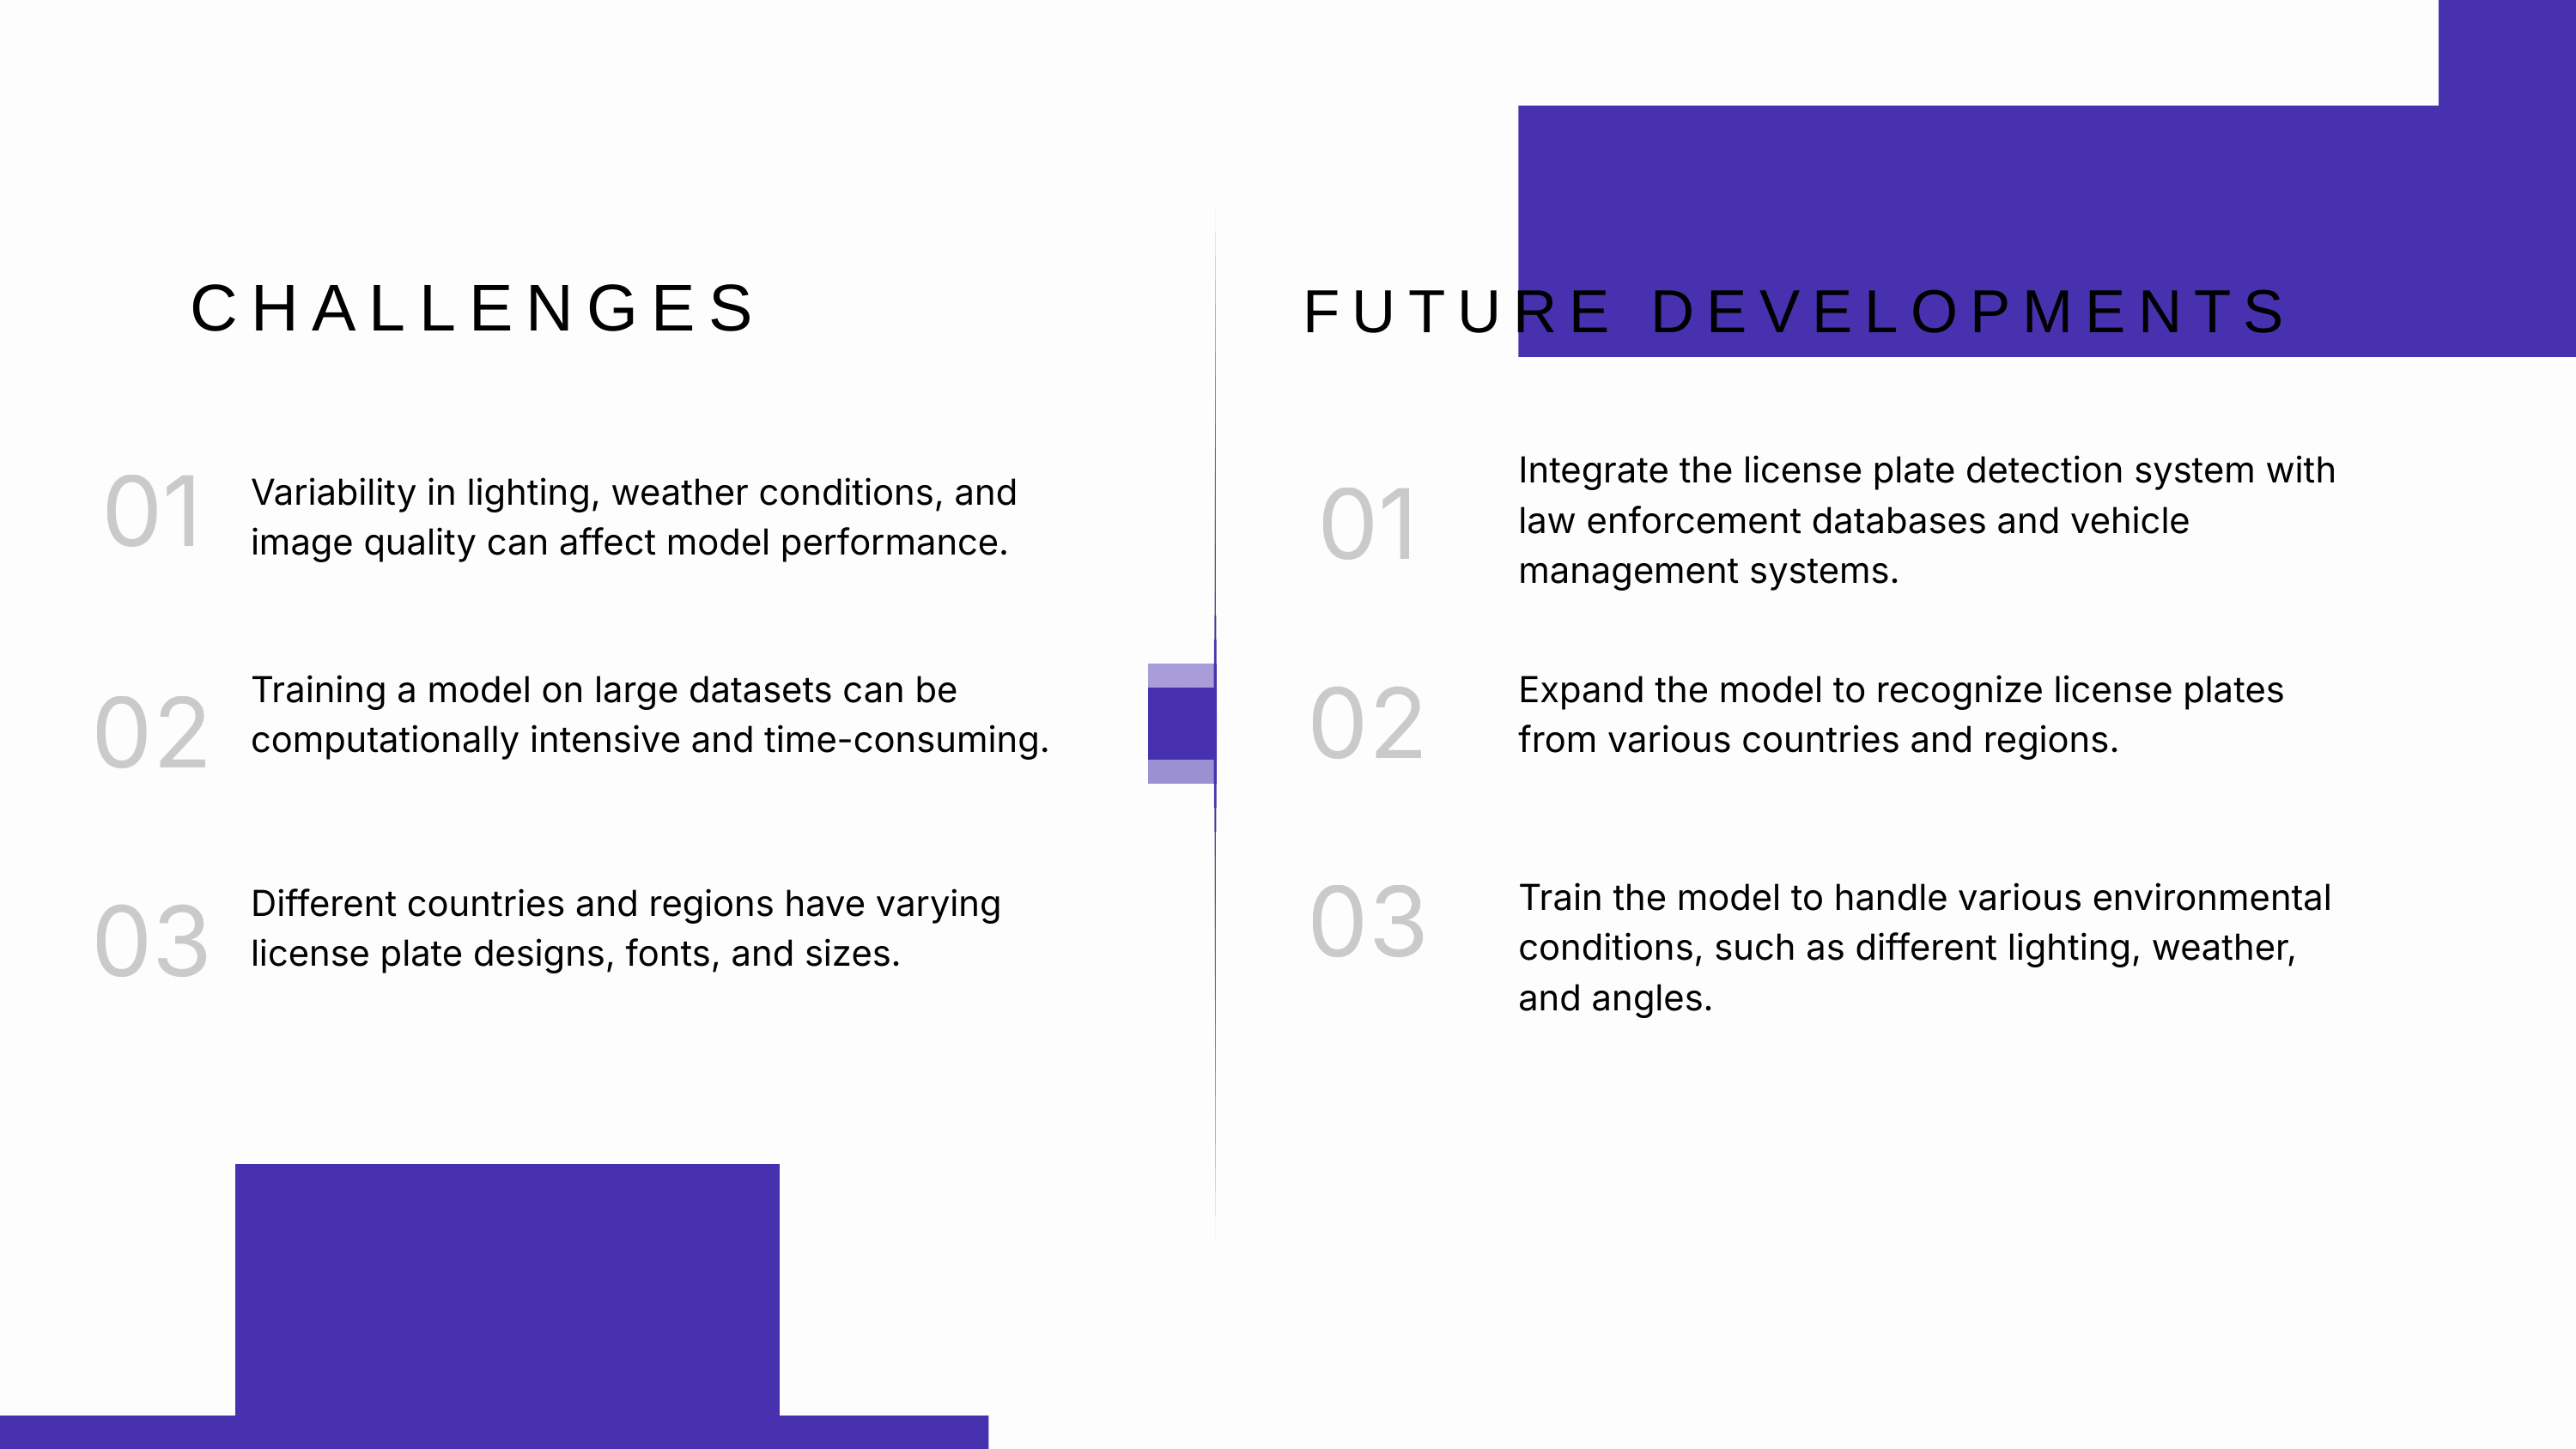

CHALLENGES

FUTURE DEVELOPMENTS
01
Integrate the license plate detection system with law enforcement databases and vehicle management systems.
01
Variability in lighting, weather conditions, and image quality can affect model performance.
02
02
Training a model on large datasets can be computationally intensive and time-consuming.

Expand the model to recognize license plates from various countries and regions.

03
03
Train the model to handle various environmental conditions, such as different lighting, weather, and angles.

Different countries and regions have varying license plate designs, fonts, and sizes.